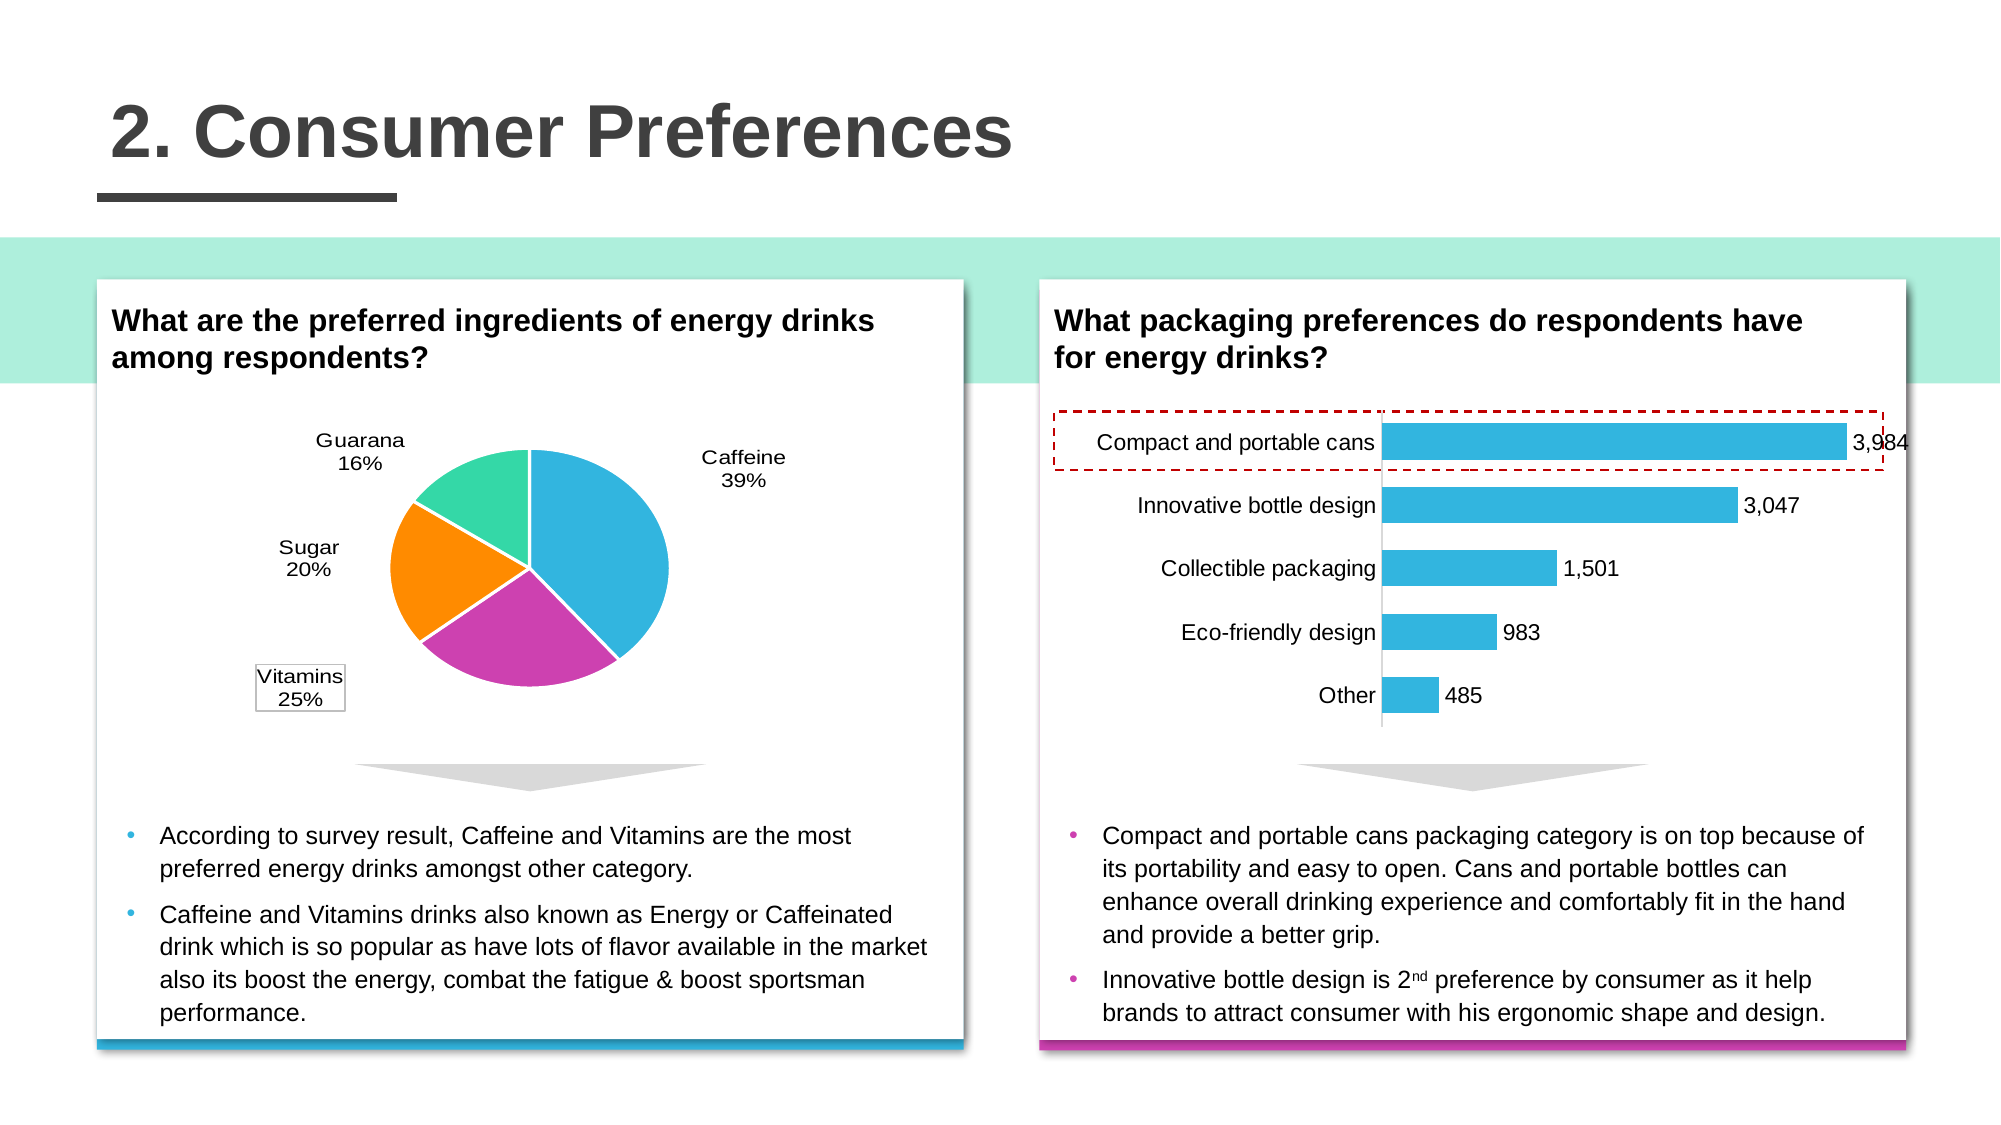

2. Consumer Preferences

What are the preferred ingredients of energy drinks among respondents?
What packaging preferences do respondents have
for energy drinks?

### Chart

| Category | Series 1 |
|---|---|
| Compact and portable cans | 3984.0 |
| Innovative bottle design | 3047.0 |
| Collectible packaging | 1501.0 |
| Eco-friendly design | 983.0 |
| Other | 485.0 |

### Chart

| Category | Sales |
|---|---|
| Caffeine | 3896.0 |
| Vitamins | 2534.0 |
| Sugar | 2017.0 |
| Guarana | 1553.0 |

According to survey result, Caffeine and Vitamins are the most preferred energy drinks amongst other category.
Caffeine and Vitamins drinks also known as Energy or Caffeinated drink which is so popular as have lots of flavor available in the market also its boost the energy, combat the fatigue & boost sportsman performance.
Compact and portable cans packaging category is on top because of its portability and easy to open. Cans and portable bottles can enhance overall drinking experience and comfortably fit in the hand and provide a better grip.
Innovative bottle design is 2nd preference by consumer as it help brands to attract consumer with his ergonomic shape and design.